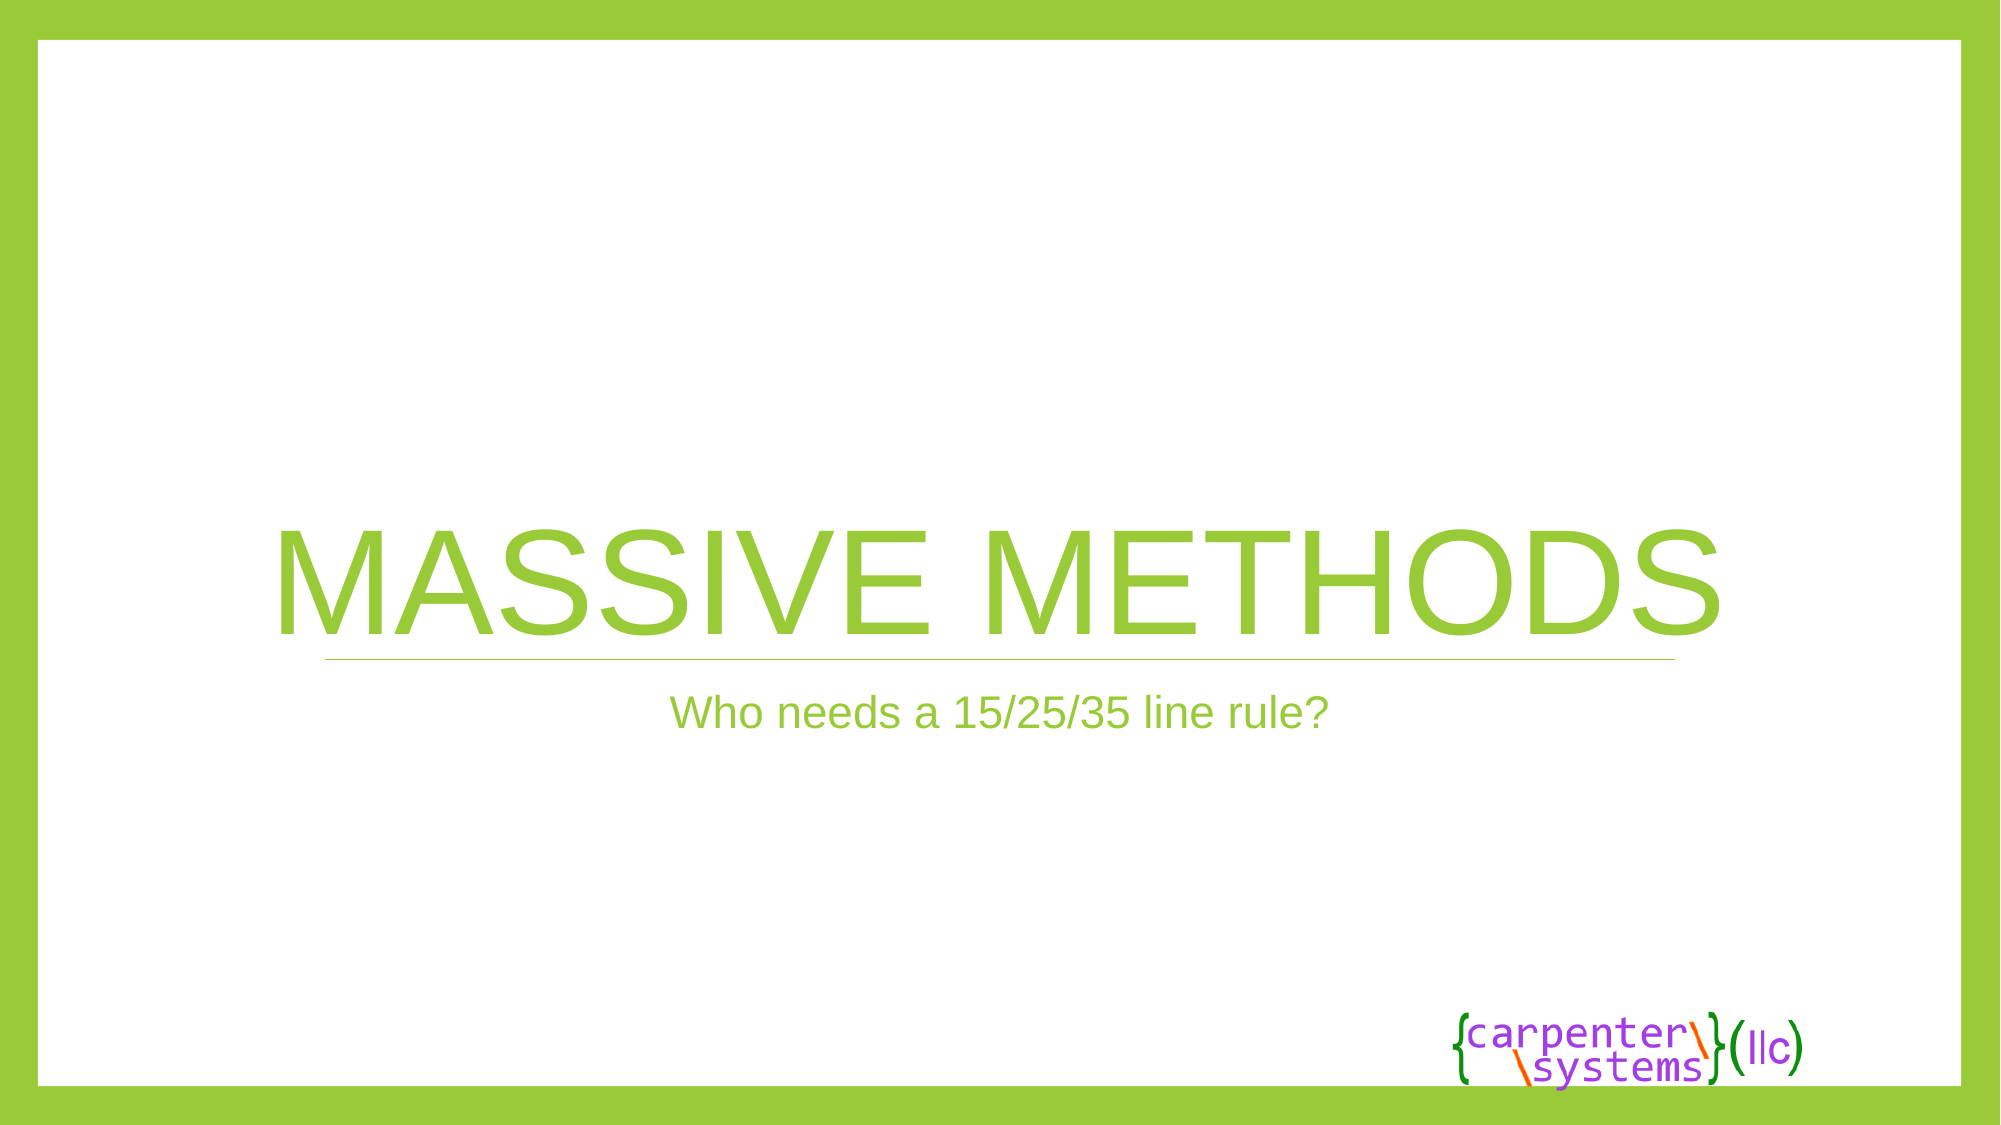

# Massive Methods
Who needs a 15/25/35 line rule?